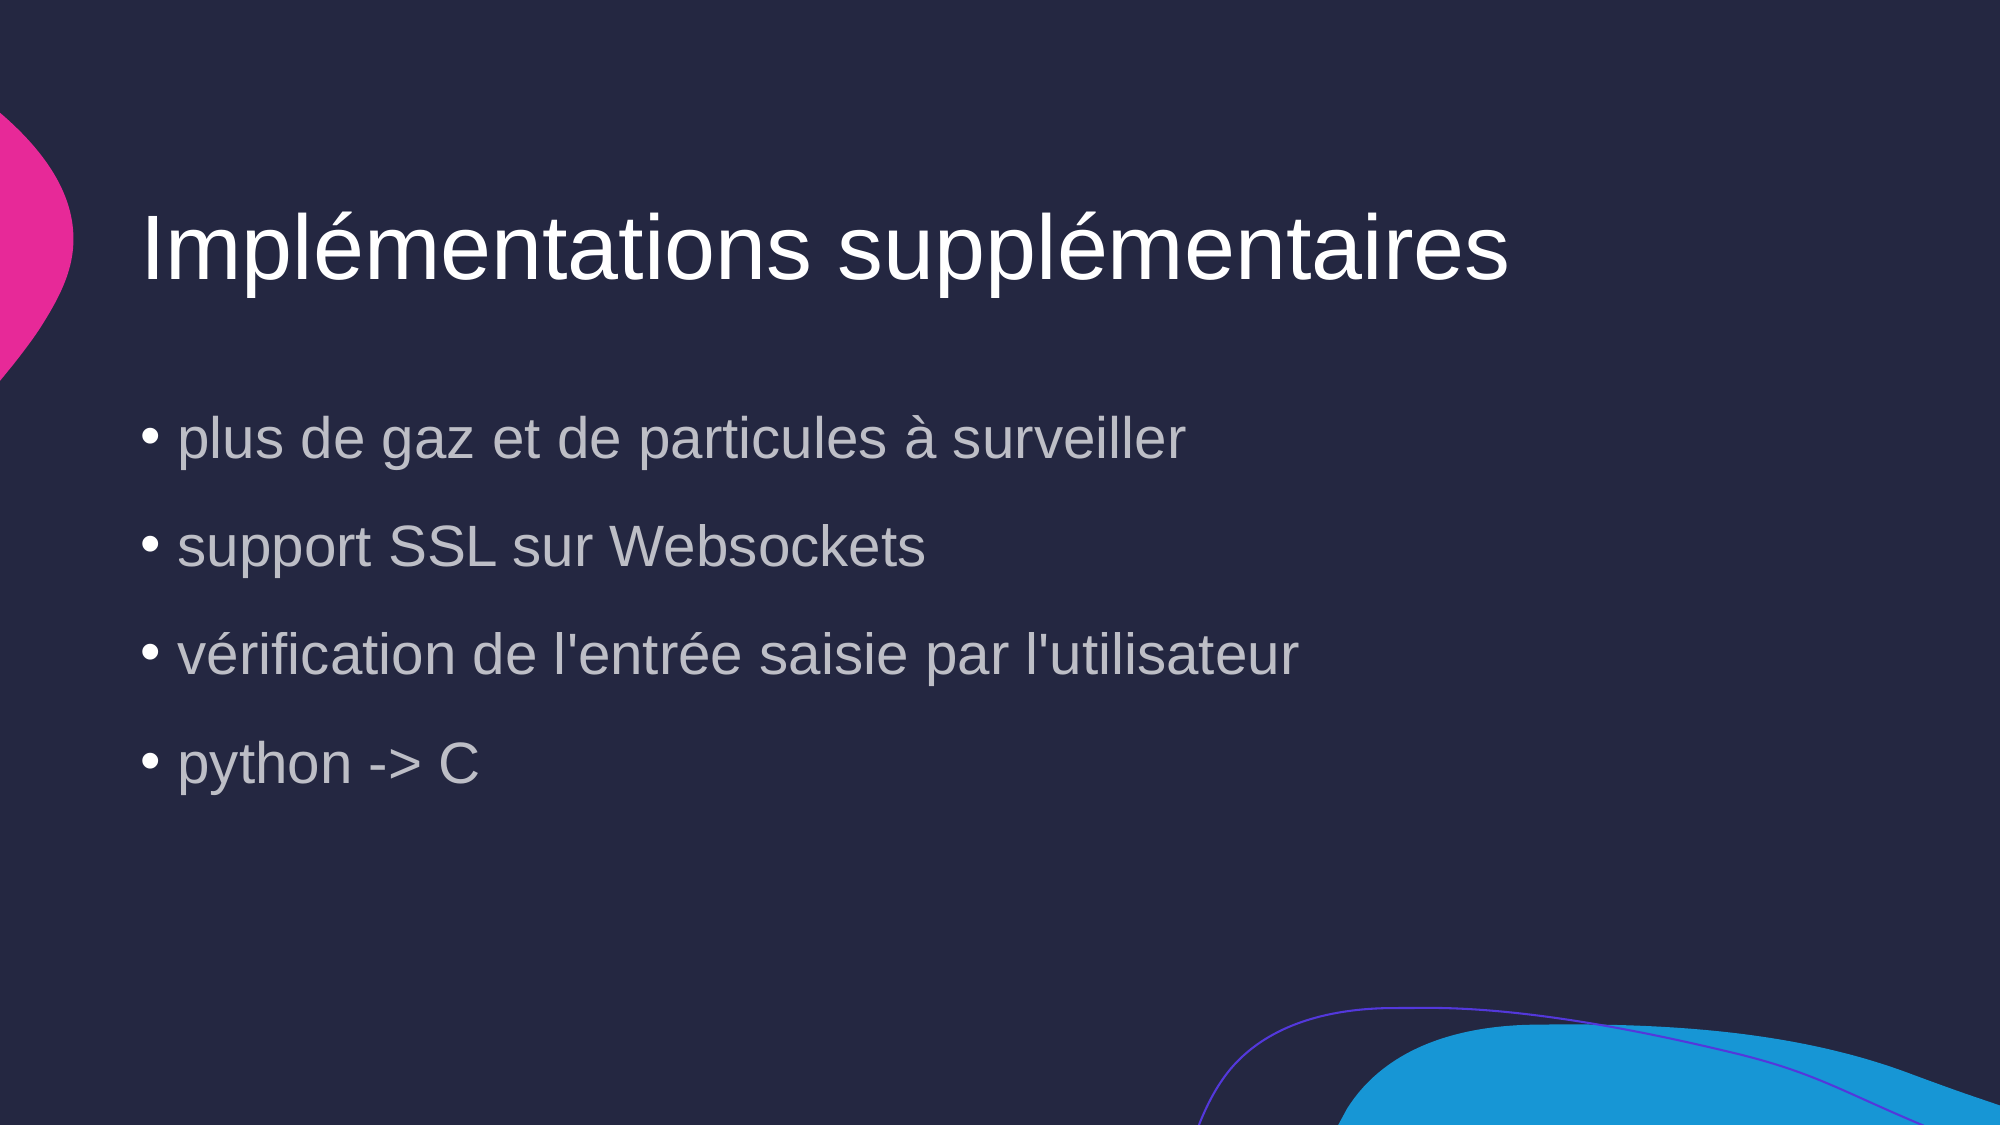

# Implémentations supplémentaires
plus de gaz et de particules à surveiller
support SSL sur Websockets
vérification de l'entrée saisie par l'utilisateur
python -> C